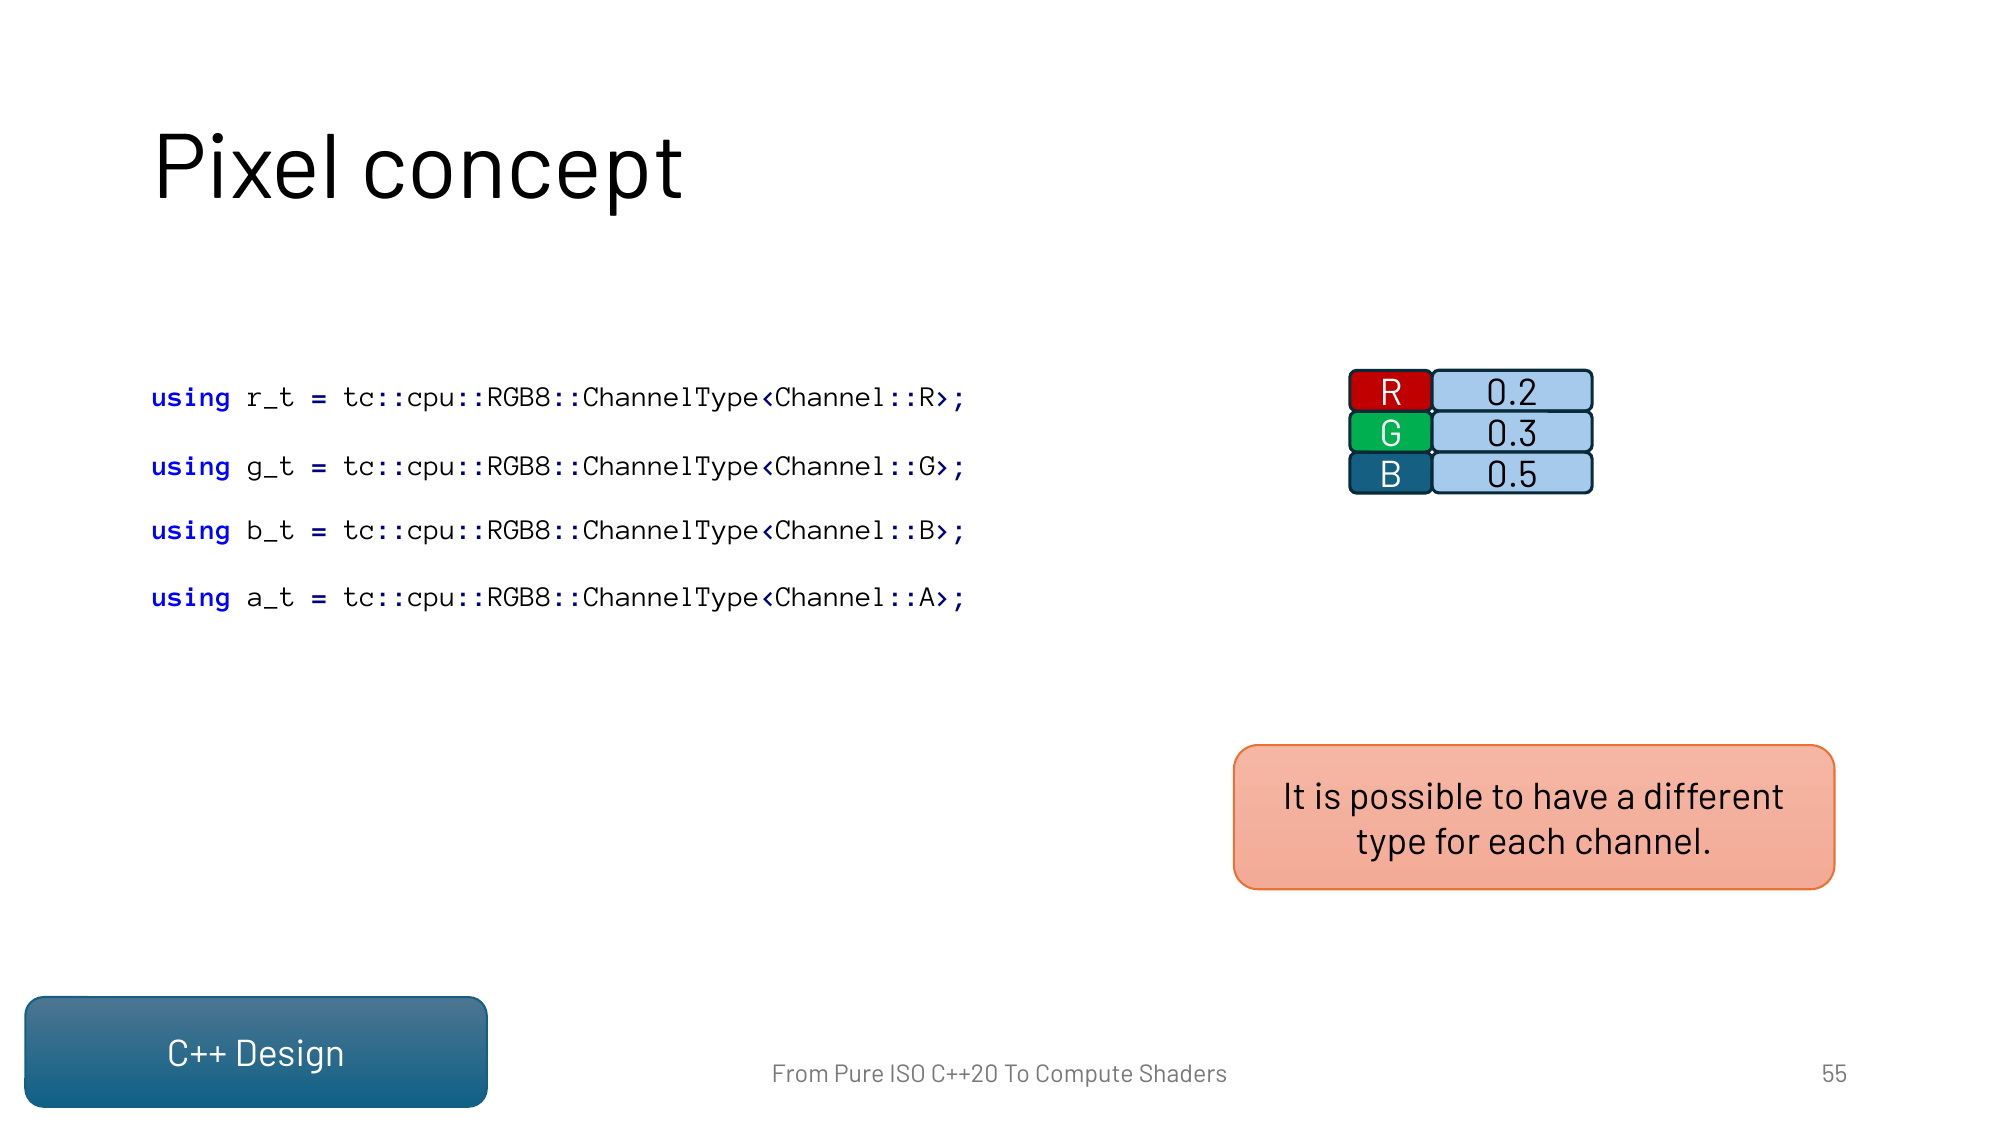

# Pixel concept
using r_t = tc::cpu::RGB8::ChannelType<Channel::R>;
0.2
0.3
0.5
R
G
B
using g_t = tc::cpu::RGB8::ChannelType<Channel::G>;
using b_t = tc::cpu::RGB8::ChannelType<Channel::B>;
using a_t = tc::cpu::RGB8::ChannelType<Channel::A>;
It is possible to have a different type for each channel.
C++ Design
From Pure ISO C++20 To Compute Shaders
55